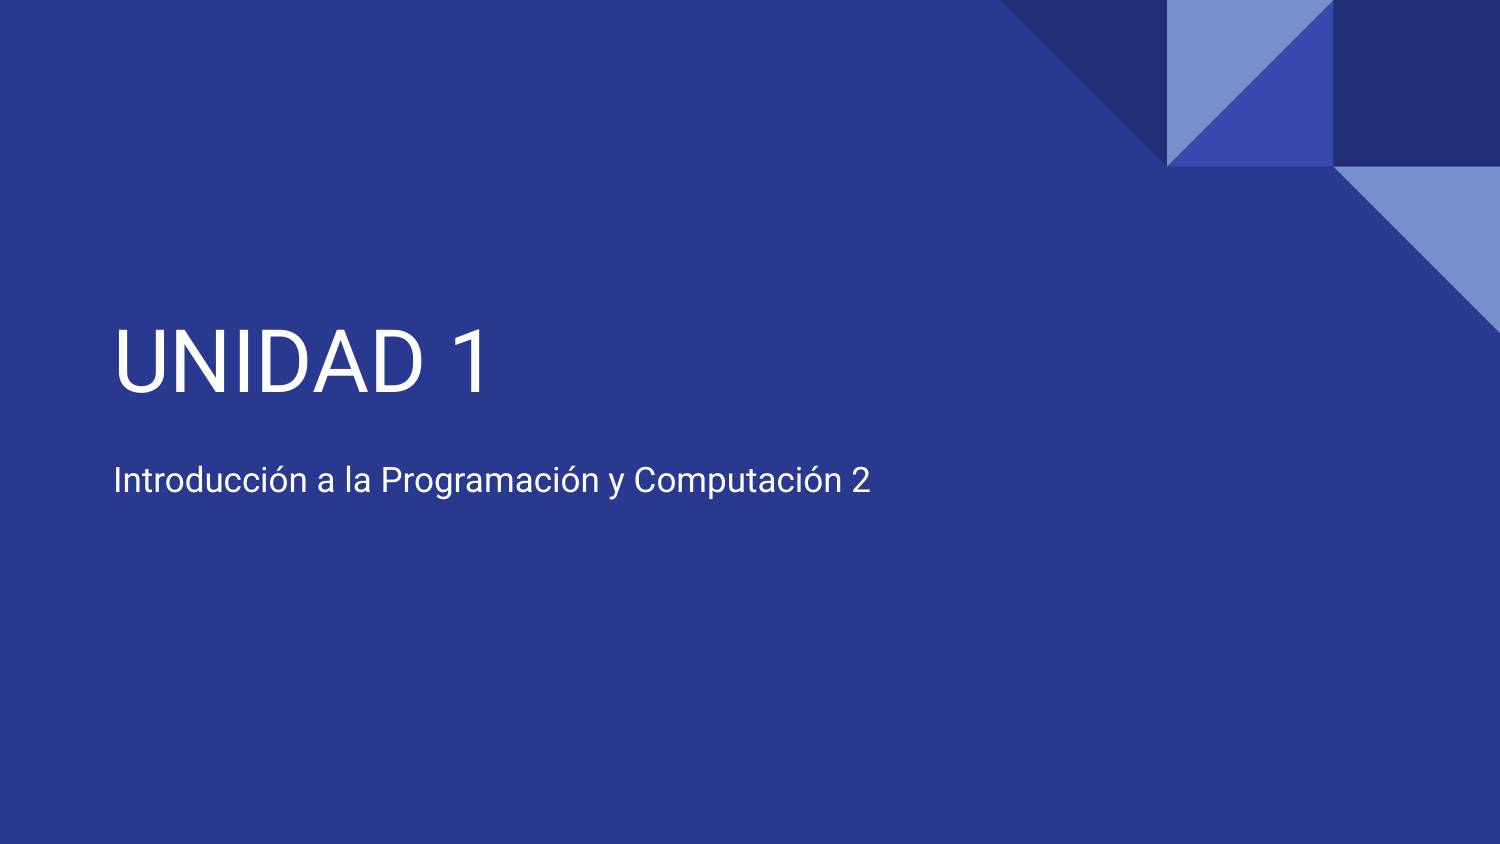

# UNIDAD 1
Introducción a la Programación y Computación 2